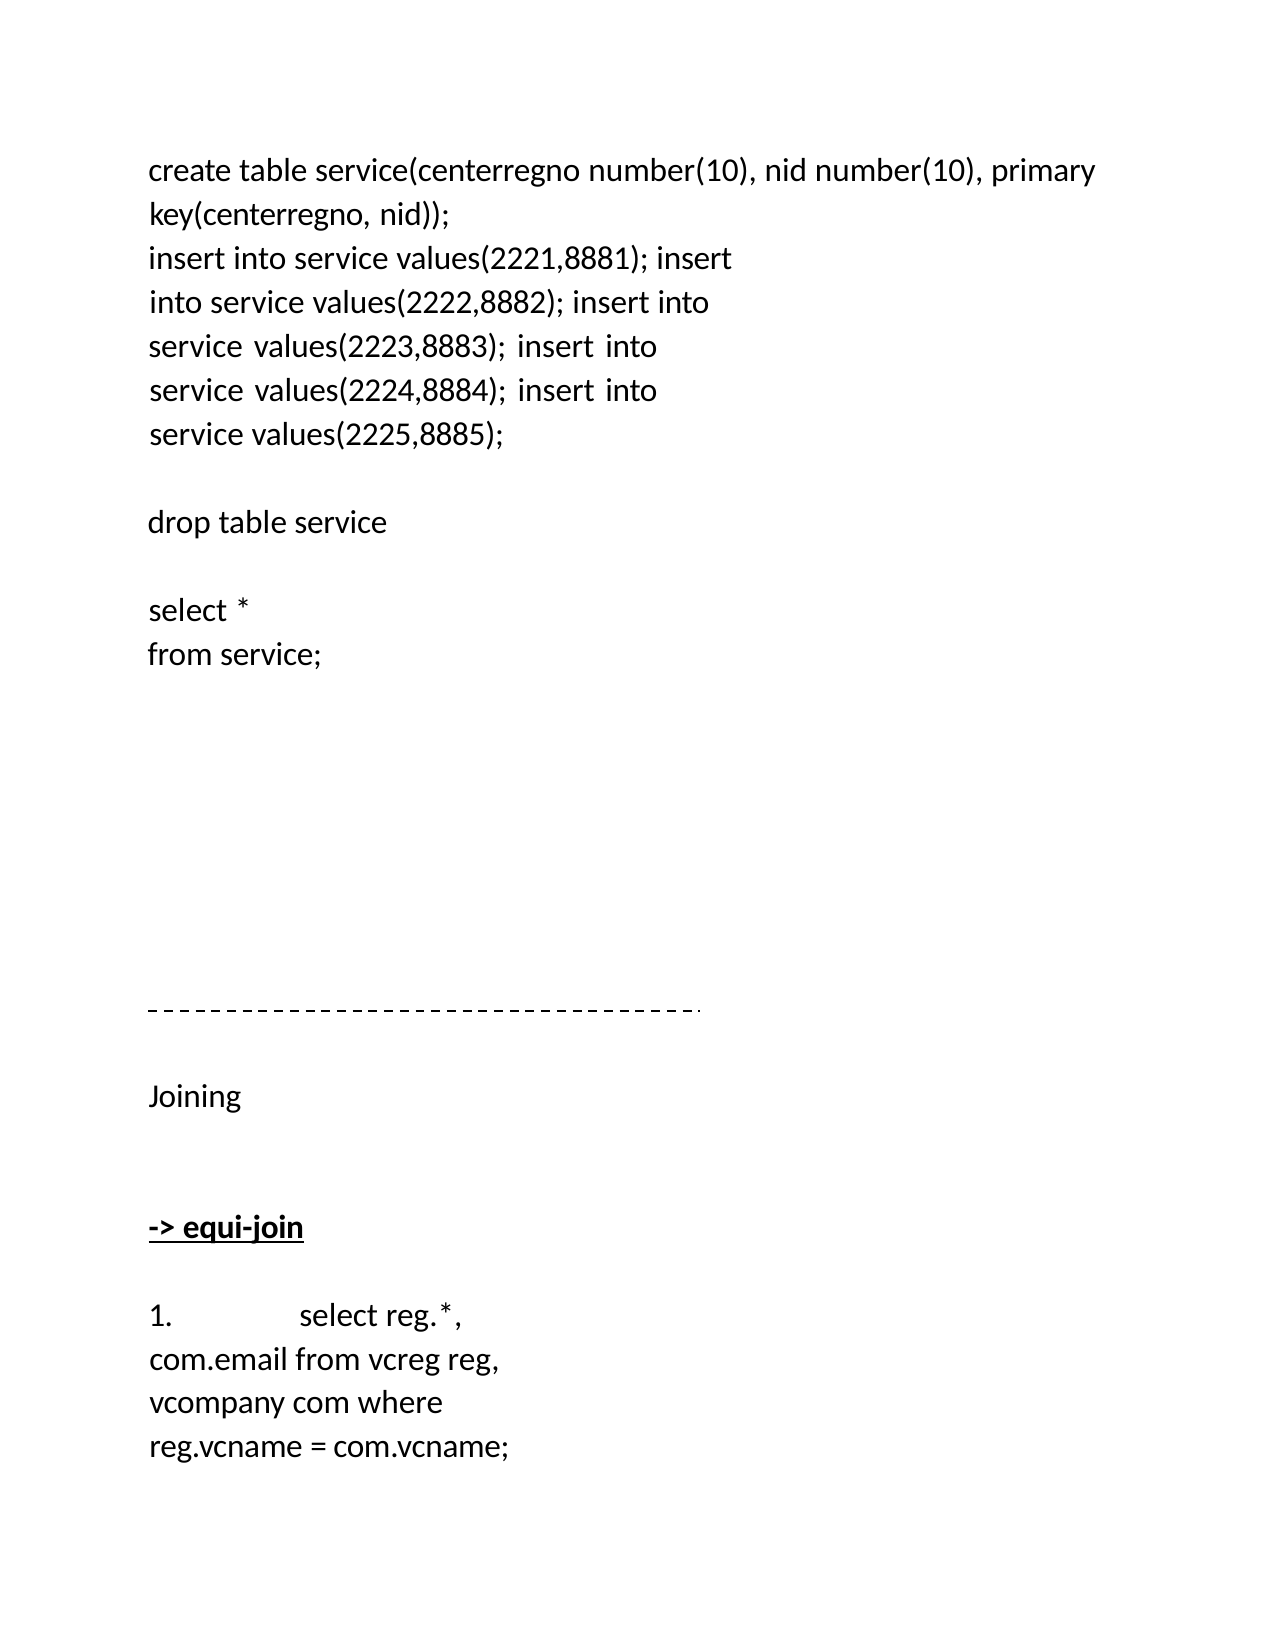

create table service(centerregno number(10), nid number(10), primary key(centerregno, nid));
insert into service values(2221,8881); insert into service values(2222,8882); insert into
service values(2223,8883); insert into service values(2224,8884); insert into service values(2225,8885);
drop table service select *
from service;

Joining

-> equi-join

1.	select reg.*, com.email from vcreg reg, vcompany com where reg.vcname = com.vcname;